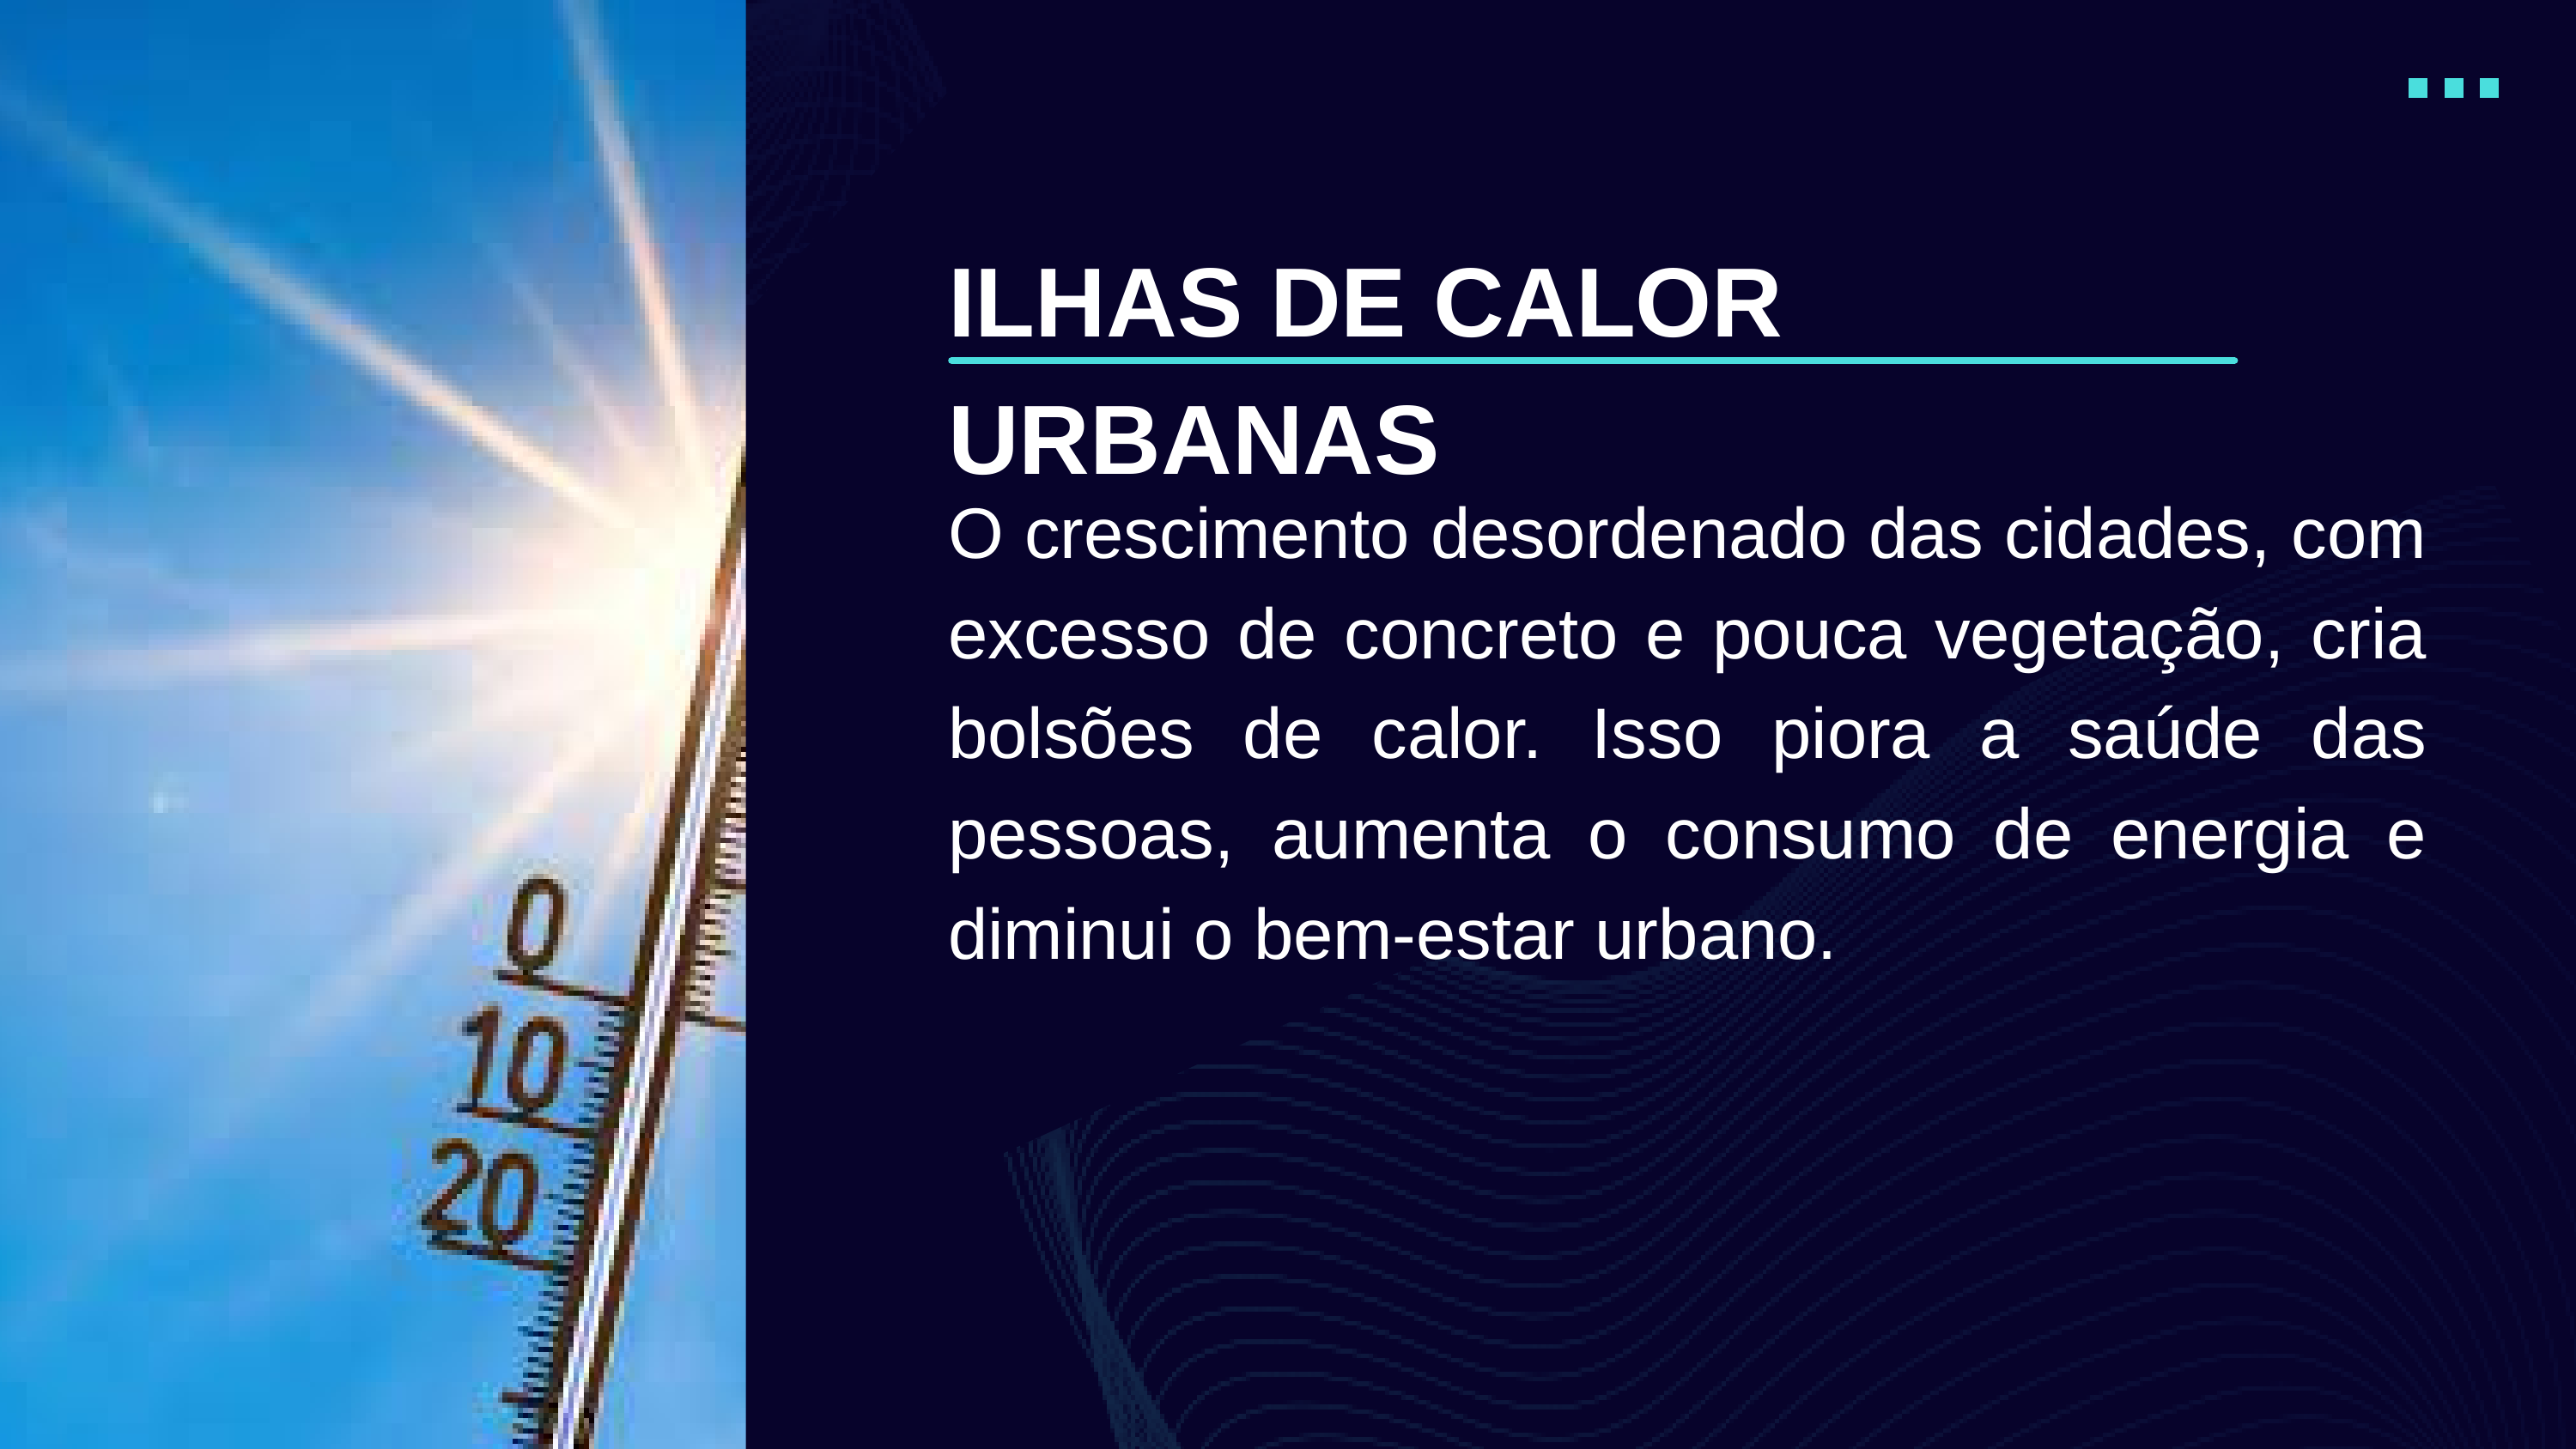

ILHAS DE CALOR URBANAS

O crescimento desordenado das cidades, com excesso de concreto e pouca vegetação, cria bolsões de calor. Isso piora a saúde das pessoas, aumenta o consumo de energia e diminui o bem-estar urbano.